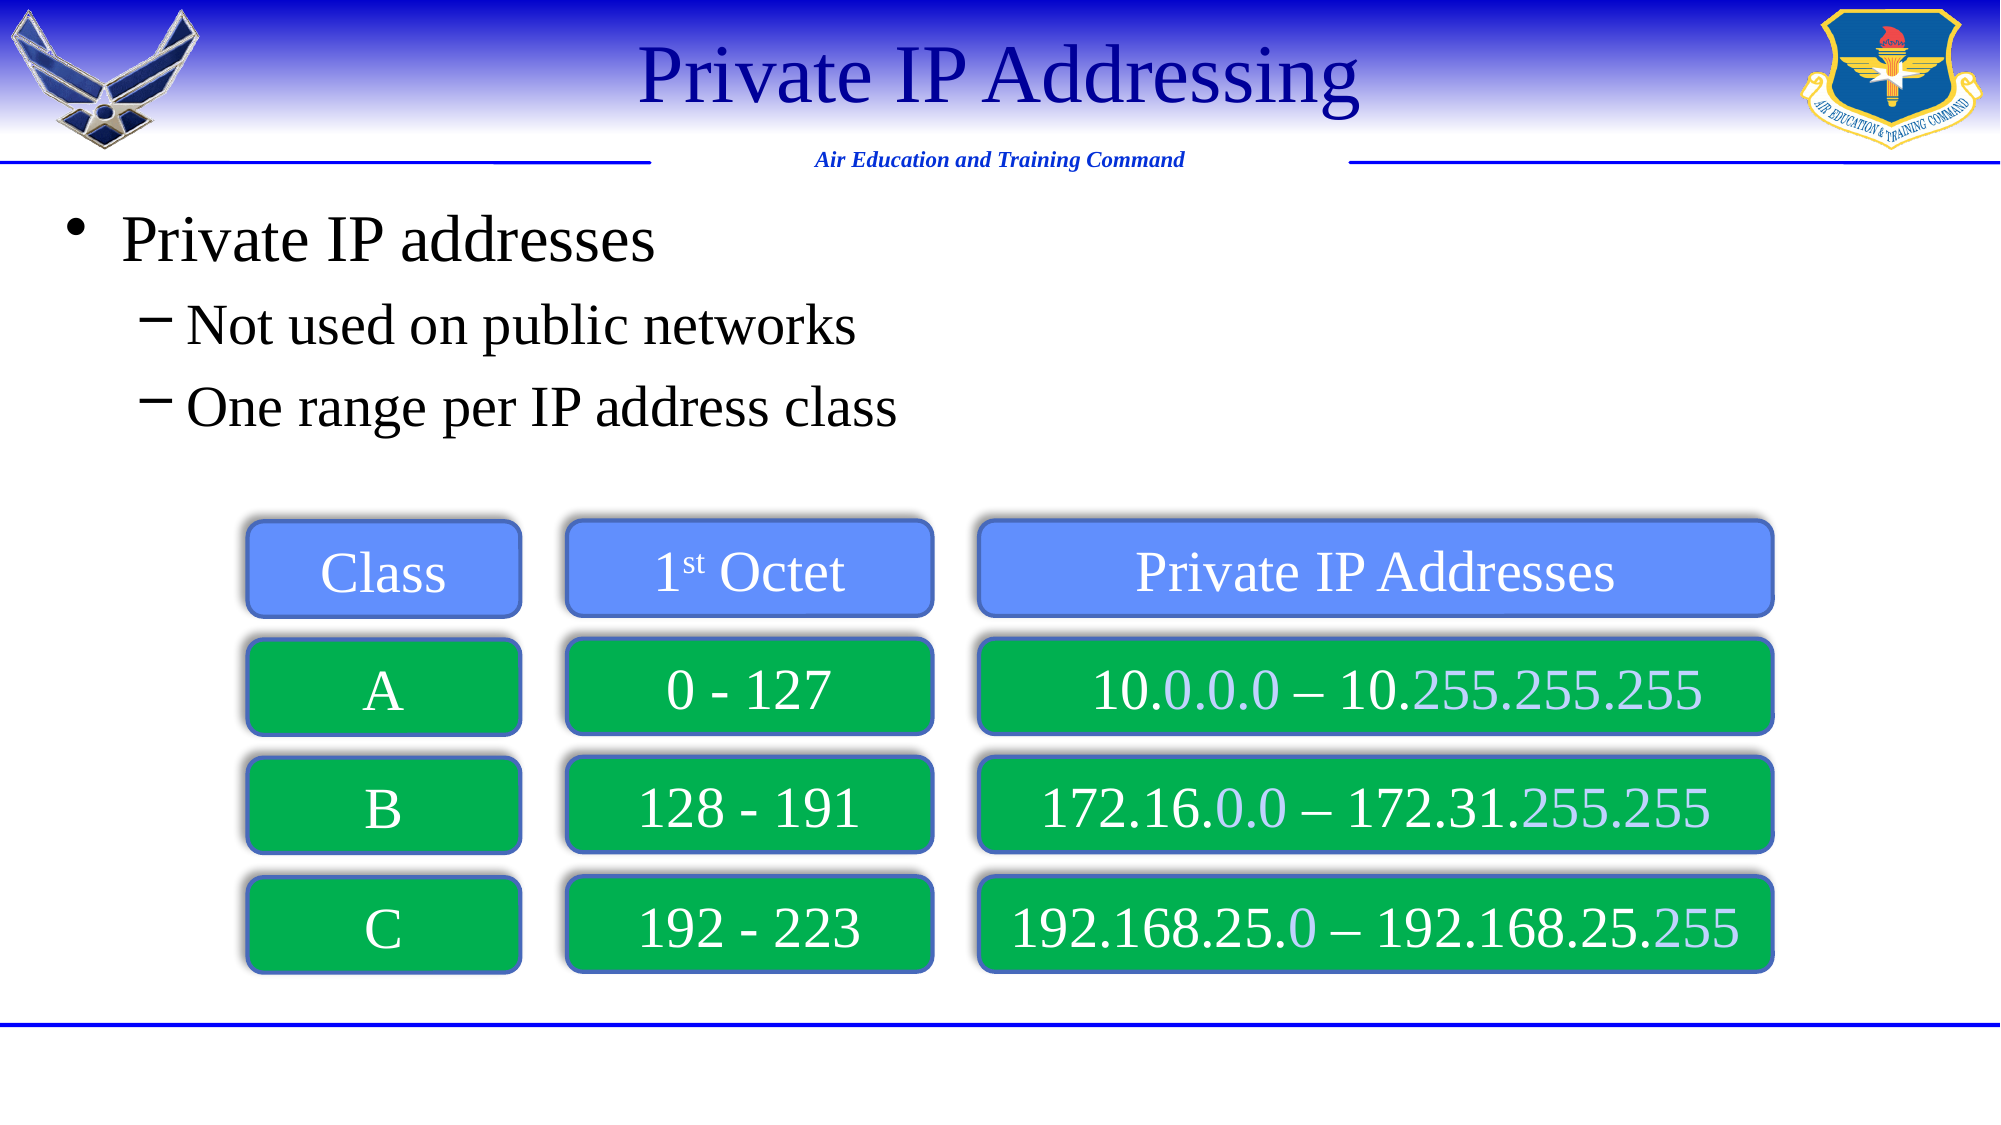

# Private IP Addressing
Private IP addresses
Not used on public networks
One range per IP address class

1st Octet
Private IP Addresses
Class
0 - 127
   10.0.0.0 – 10.255.255.255
A
128 - 191
172.16.0.0 – 172.31.255.255
B
192 - 223
192.168.25.0 – 192.168.25.255
C